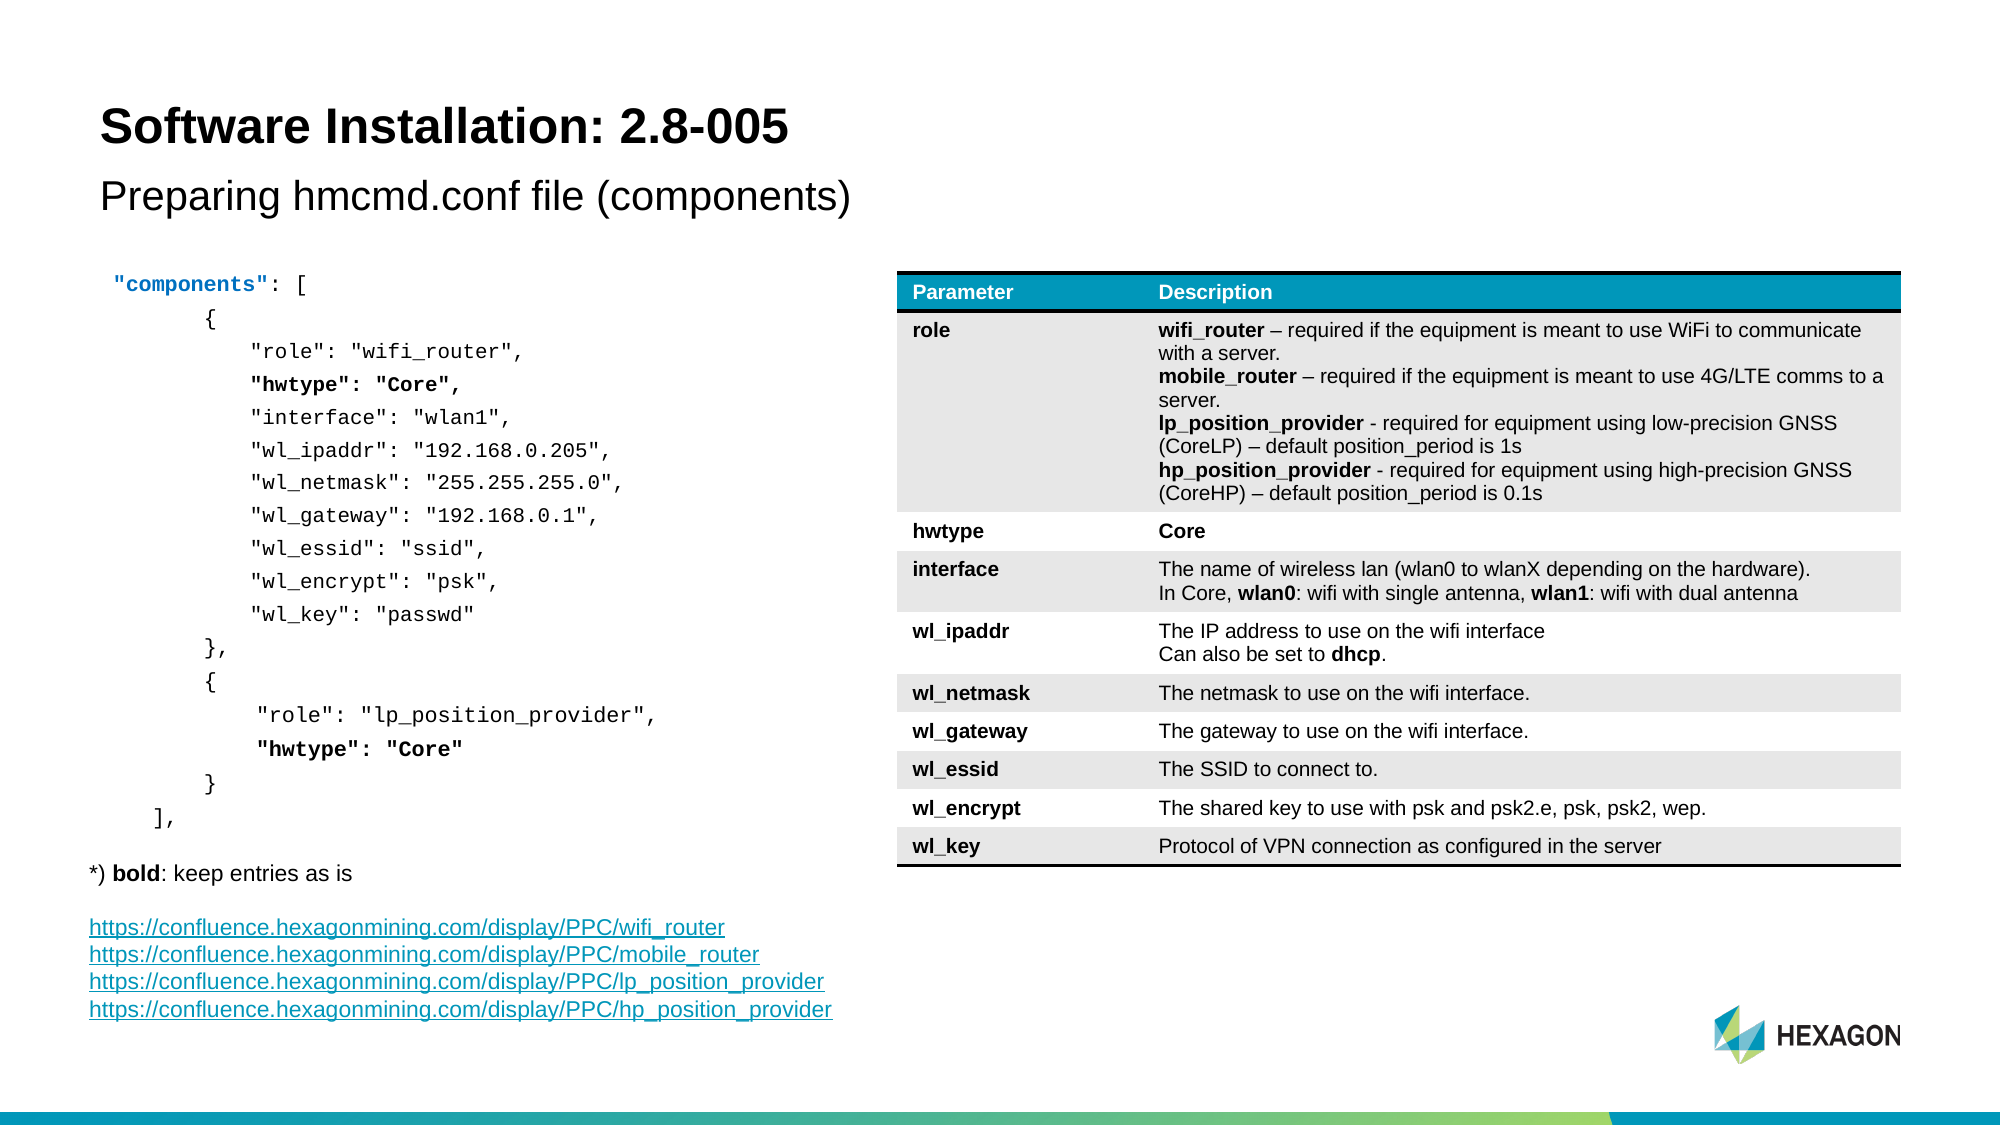

# Software Installation: 2.8-005
Preparing hmcmd.conf file (components)
| Parameter | Description |
| --- | --- |
| role | wifi\_router – required if the equipment is meant to use WiFi to communicate with a server. mobile\_router – required if the equipment is meant to use 4G/LTE comms to a server. lp\_position\_provider - required for equipment using low-precision GNSS (CoreLP) – default position\_period is 1s hp\_position\_provider - required for equipment using high-precision GNSS (CoreHP) – default position\_period is 0.1s |
| hwtype | Core |
| interface | The name of wireless lan (wlan0 to wlanX depending on the hardware). In Core, wlan0: wifi with single antenna, wlan1: wifi with dual antenna |
| wl\_ipaddr | The IP address to use on the wifi interface Can also be set to dhcp. |
| wl\_netmask | The netmask to use on the wifi interface. |
| wl\_gateway | The gateway to use on the wifi interface. |
| wl\_essid | The SSID to connect to. |
| wl\_encrypt | The shared key to use with psk and psk2.e, psk, psk2, wep. |
| wl\_key | Protocol of VPN connection as configured in the server |
 "components": [
        {
      	"role": "wifi_router",
      	"hwtype": "Core",
            "interface": "wlan1",
            "wl_ipaddr": "192.168.0.205",
            "wl_netmask": "255.255.255.0",
            "wl_gateway": "192.168.0.1",
            "wl_essid": "ssid",
            "wl_encrypt": "psk",
            "wl_key": "passwd"
        },
        {
            "role": "lp_position_provider",
            "hwtype": "Core"
        }
    ],
*) bold: keep entries as is
https://confluence.hexagonmining.com/display/PPC/wifi_router
https://confluence.hexagonmining.com/display/PPC/mobile_router
https://confluence.hexagonmining.com/display/PPC/lp_position_provider
https://confluence.hexagonmining.com/display/PPC/hp_position_provider